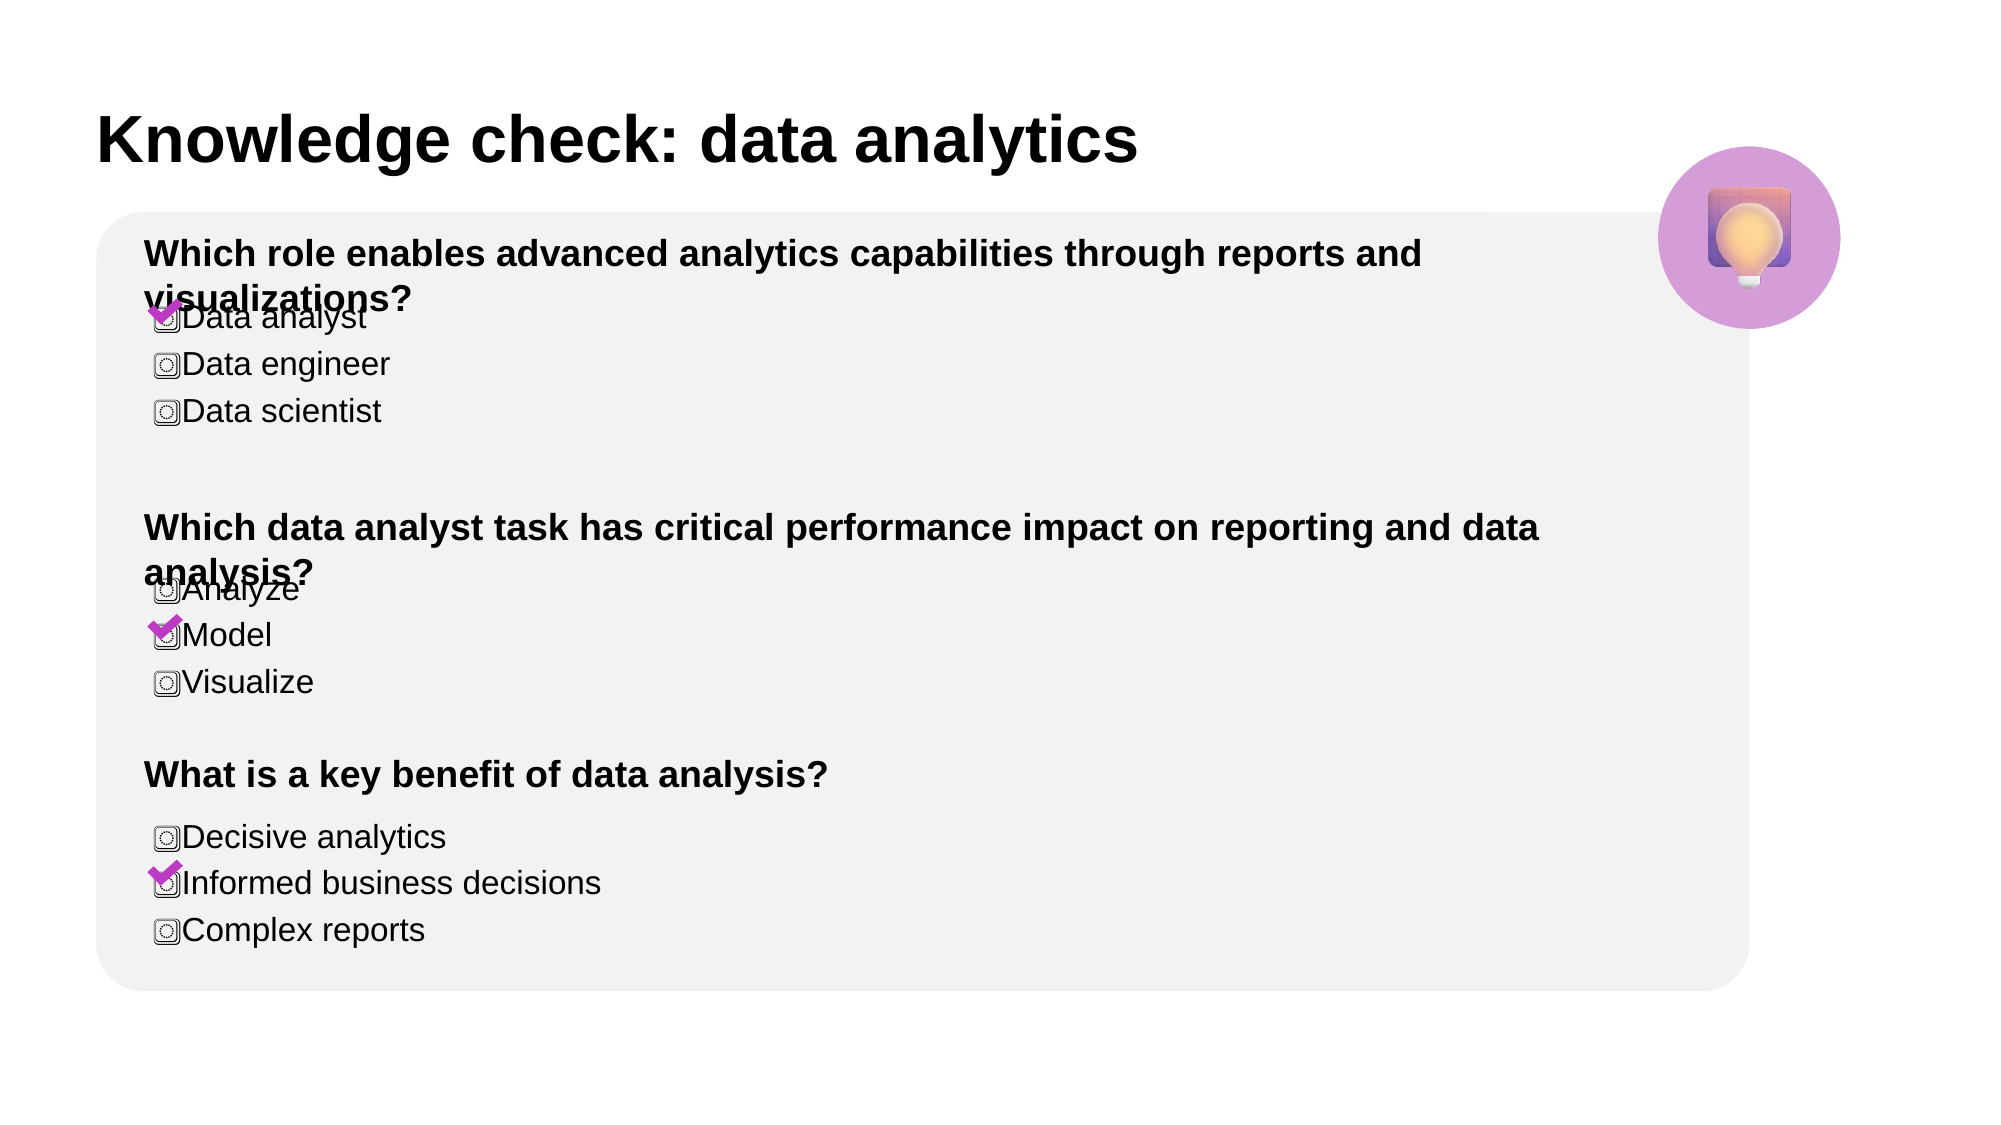

# Knowledge check: data analytics
Which role enables advanced analytics capabilities through reports and visualizations?
Data analyst
Data engineer
Data scientist

Which data analyst task has critical performance impact on reporting and data analysis?
Analyze
Model
Visualize

What is a key benefit of data analysis?
Decisive analytics
Informed business decisions
Complex reports